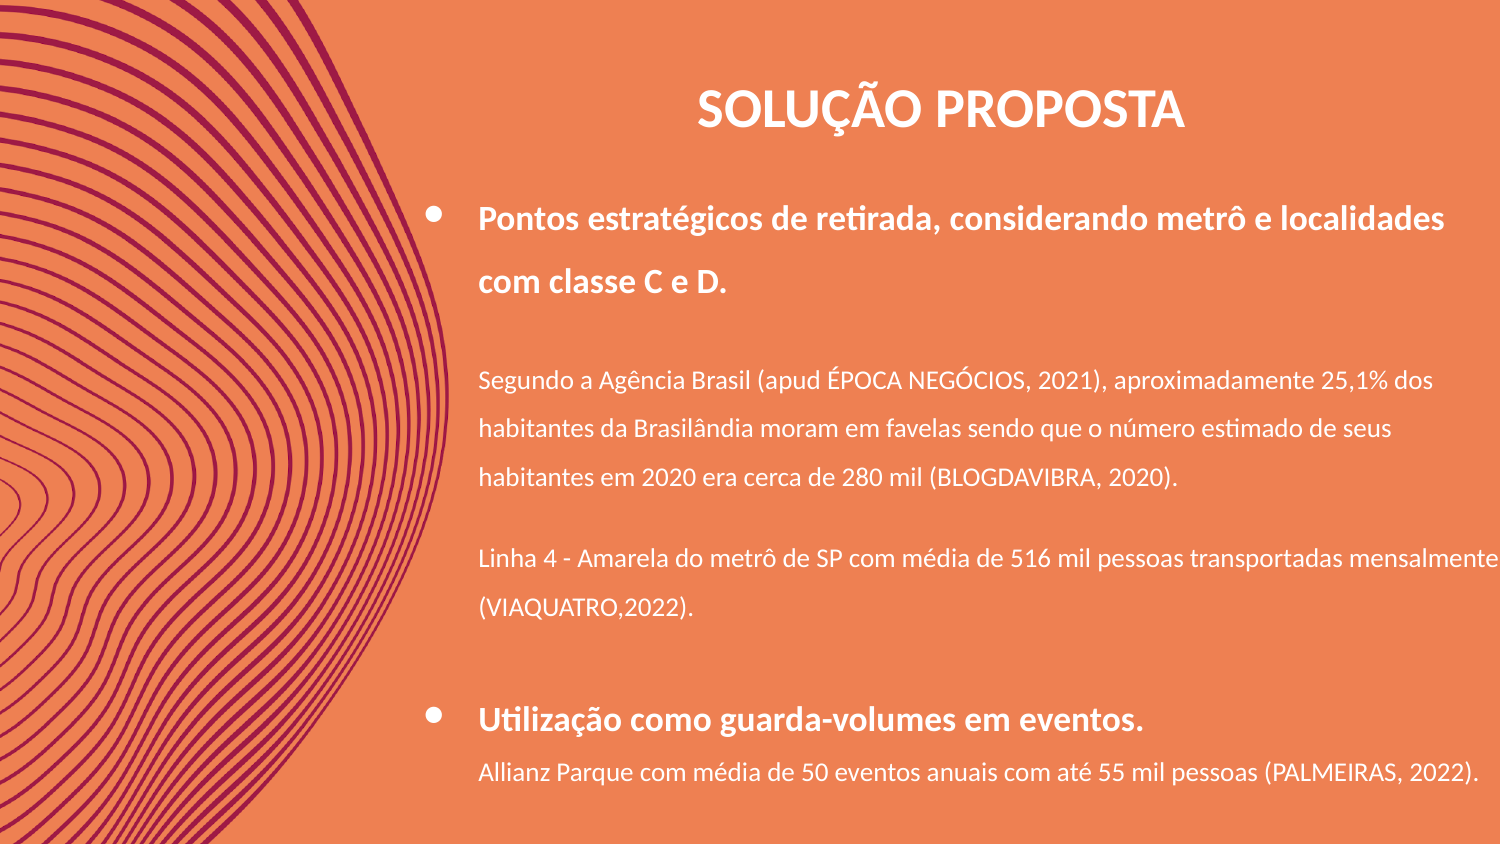

SOLUÇÃO PROPOSTA
Pontos estratégicos de retirada, considerando metrô e localidades com classe C e D.

Segundo a Agência Brasil (apud ÉPOCA NEGÓCIOS, 2021), aproximadamente 25,1% dos habitantes da Brasilândia moram em favelas sendo que o número estimado de seus habitantes em 2020 era cerca de 280 mil (BLOGDAVIBRA, 2020).

Linha 4 - Amarela do metrô de SP com média de 516 mil pessoas transportadas mensalmente (VIAQUATRO,2022).

Utilização como guarda-volumes em eventos.
Allianz Parque com média de 50 eventos anuais com até 55 mil pessoas (PALMEIRAS, 2022).